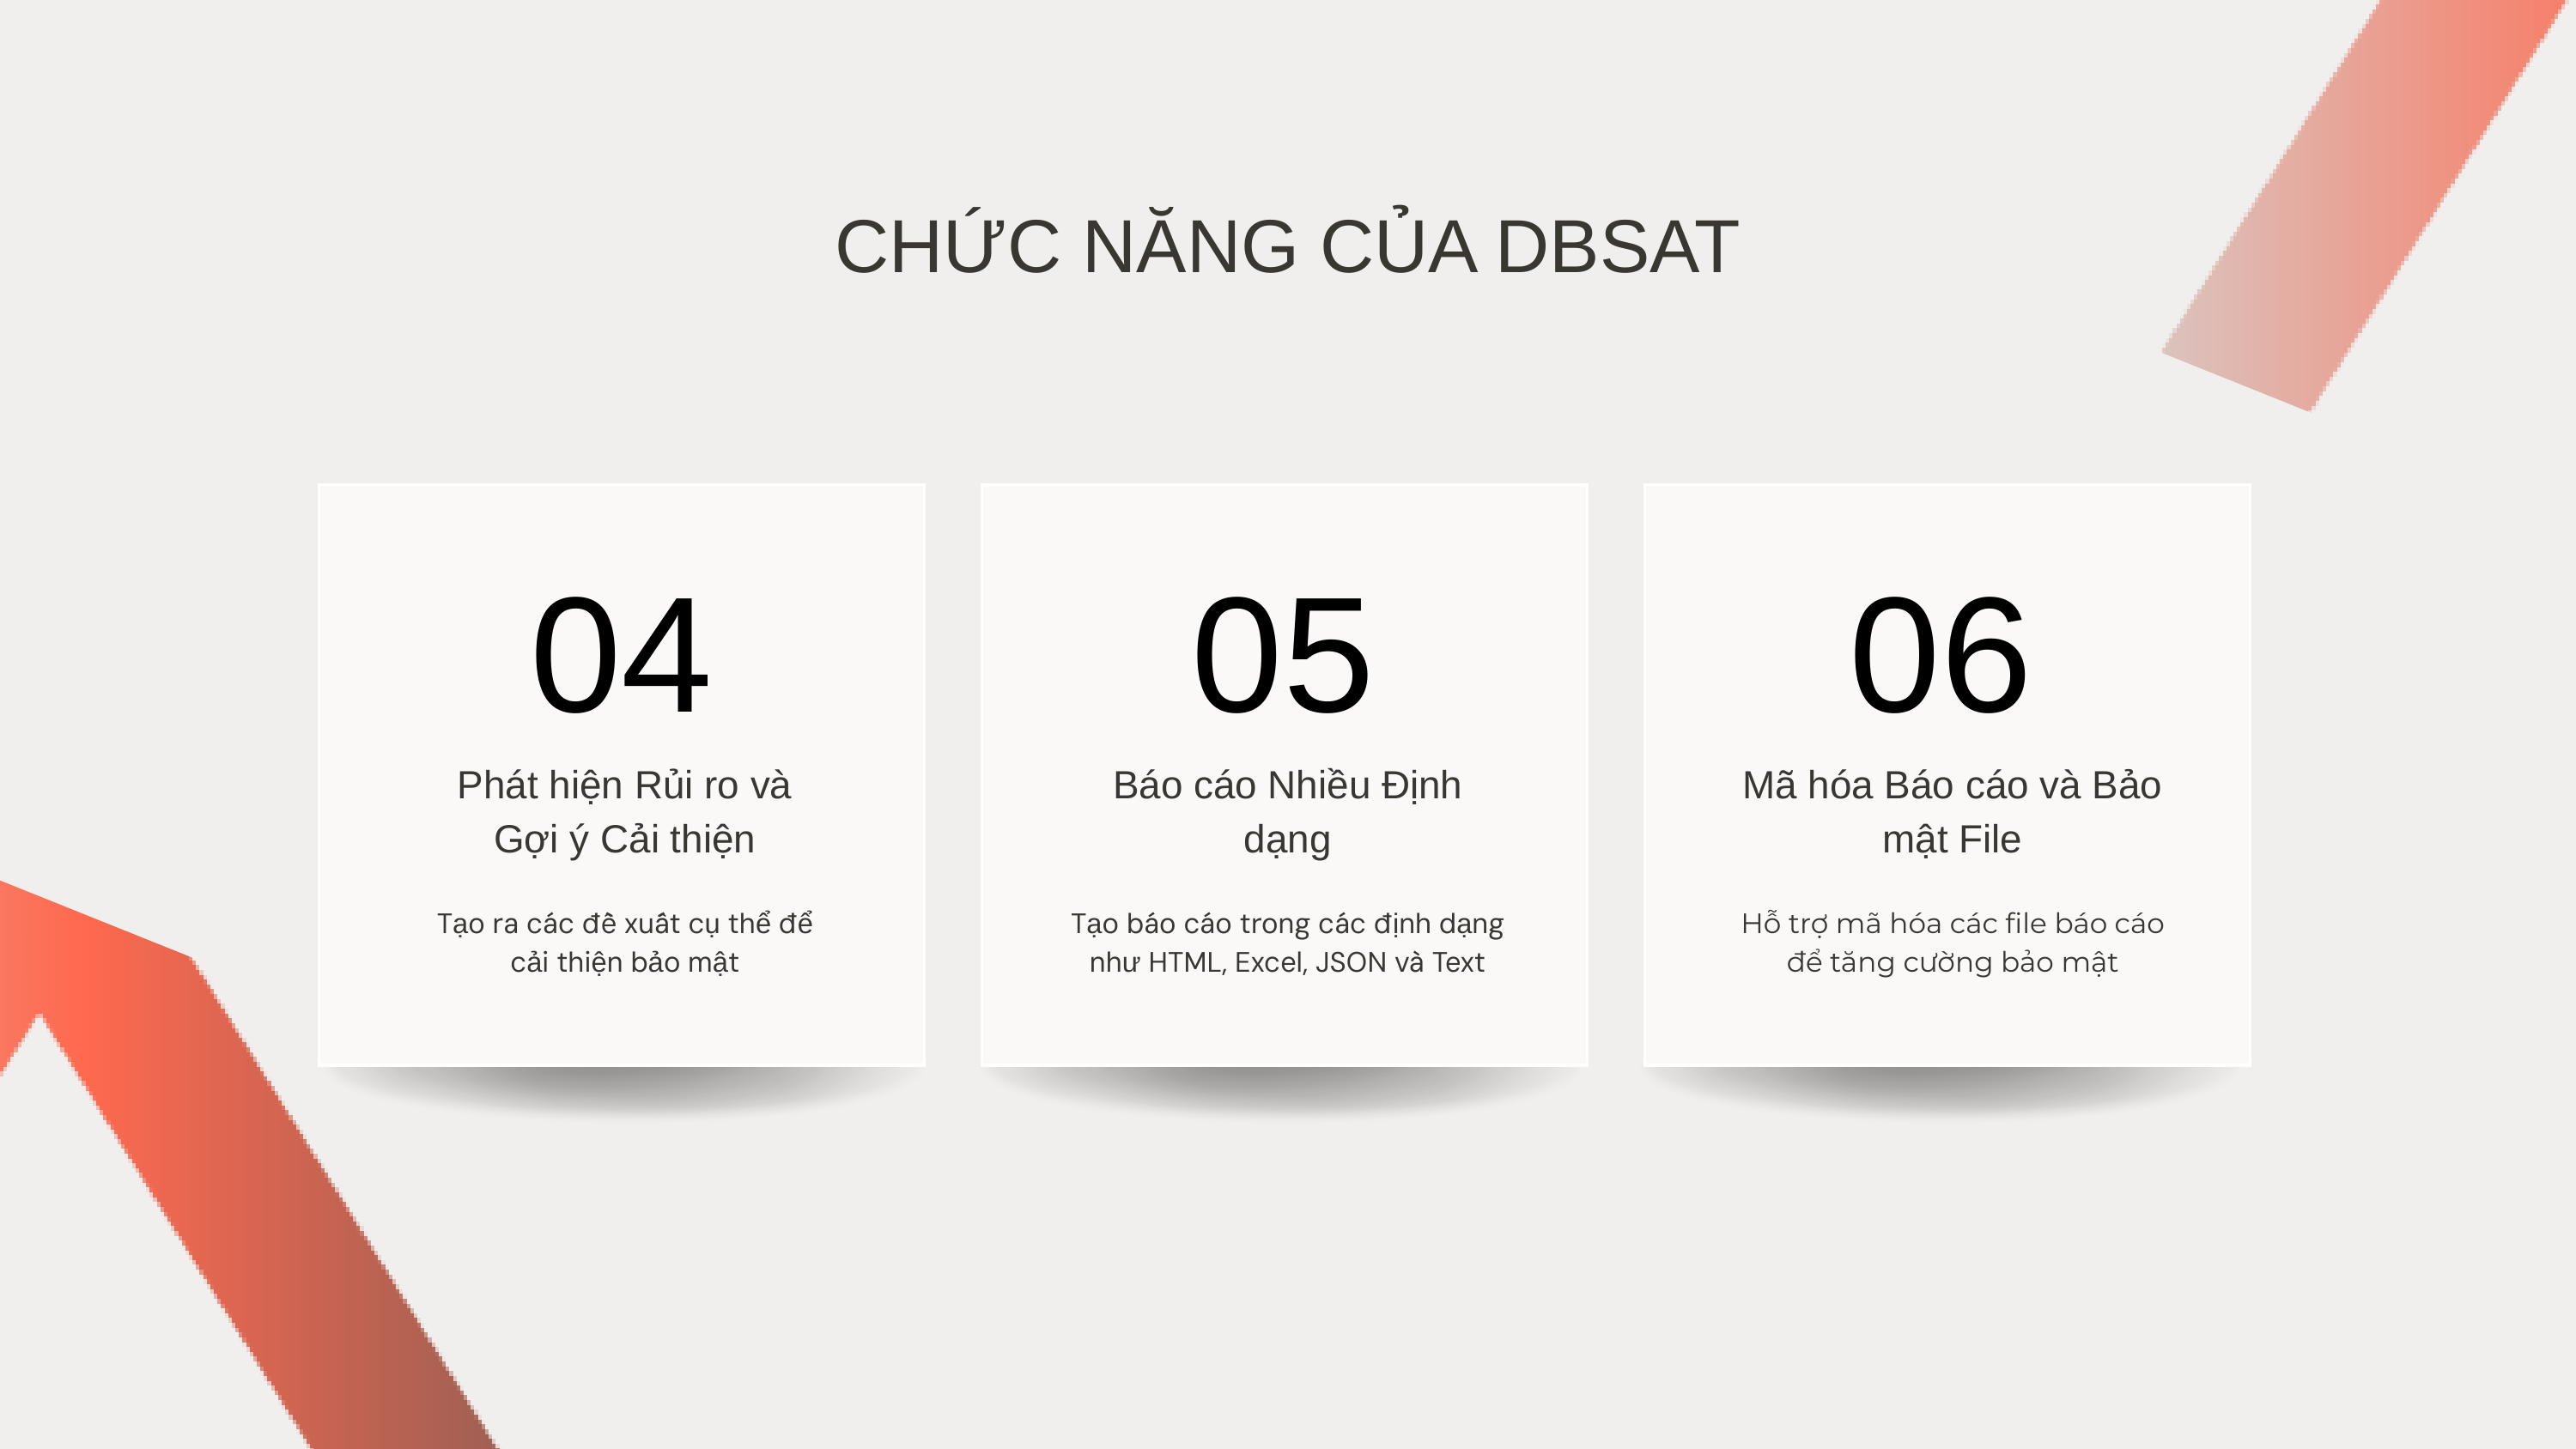

CHỨC NĂNG CỦA DBSAT

04
05
06
Phát hiện Rủi ro và Gợi ý Cải thiện
Báo cáo Nhiều Định dạng
Mã hóa Báo cáo và Bảo mật File
Tạo ra các đề xuất cụ thể để cải thiện bảo mật
Tạo báo cáo trong các định dạng như HTML, Excel, JSON và Text
Hỗ trợ mã hóa các file báo cáo để tăng cường bảo mật